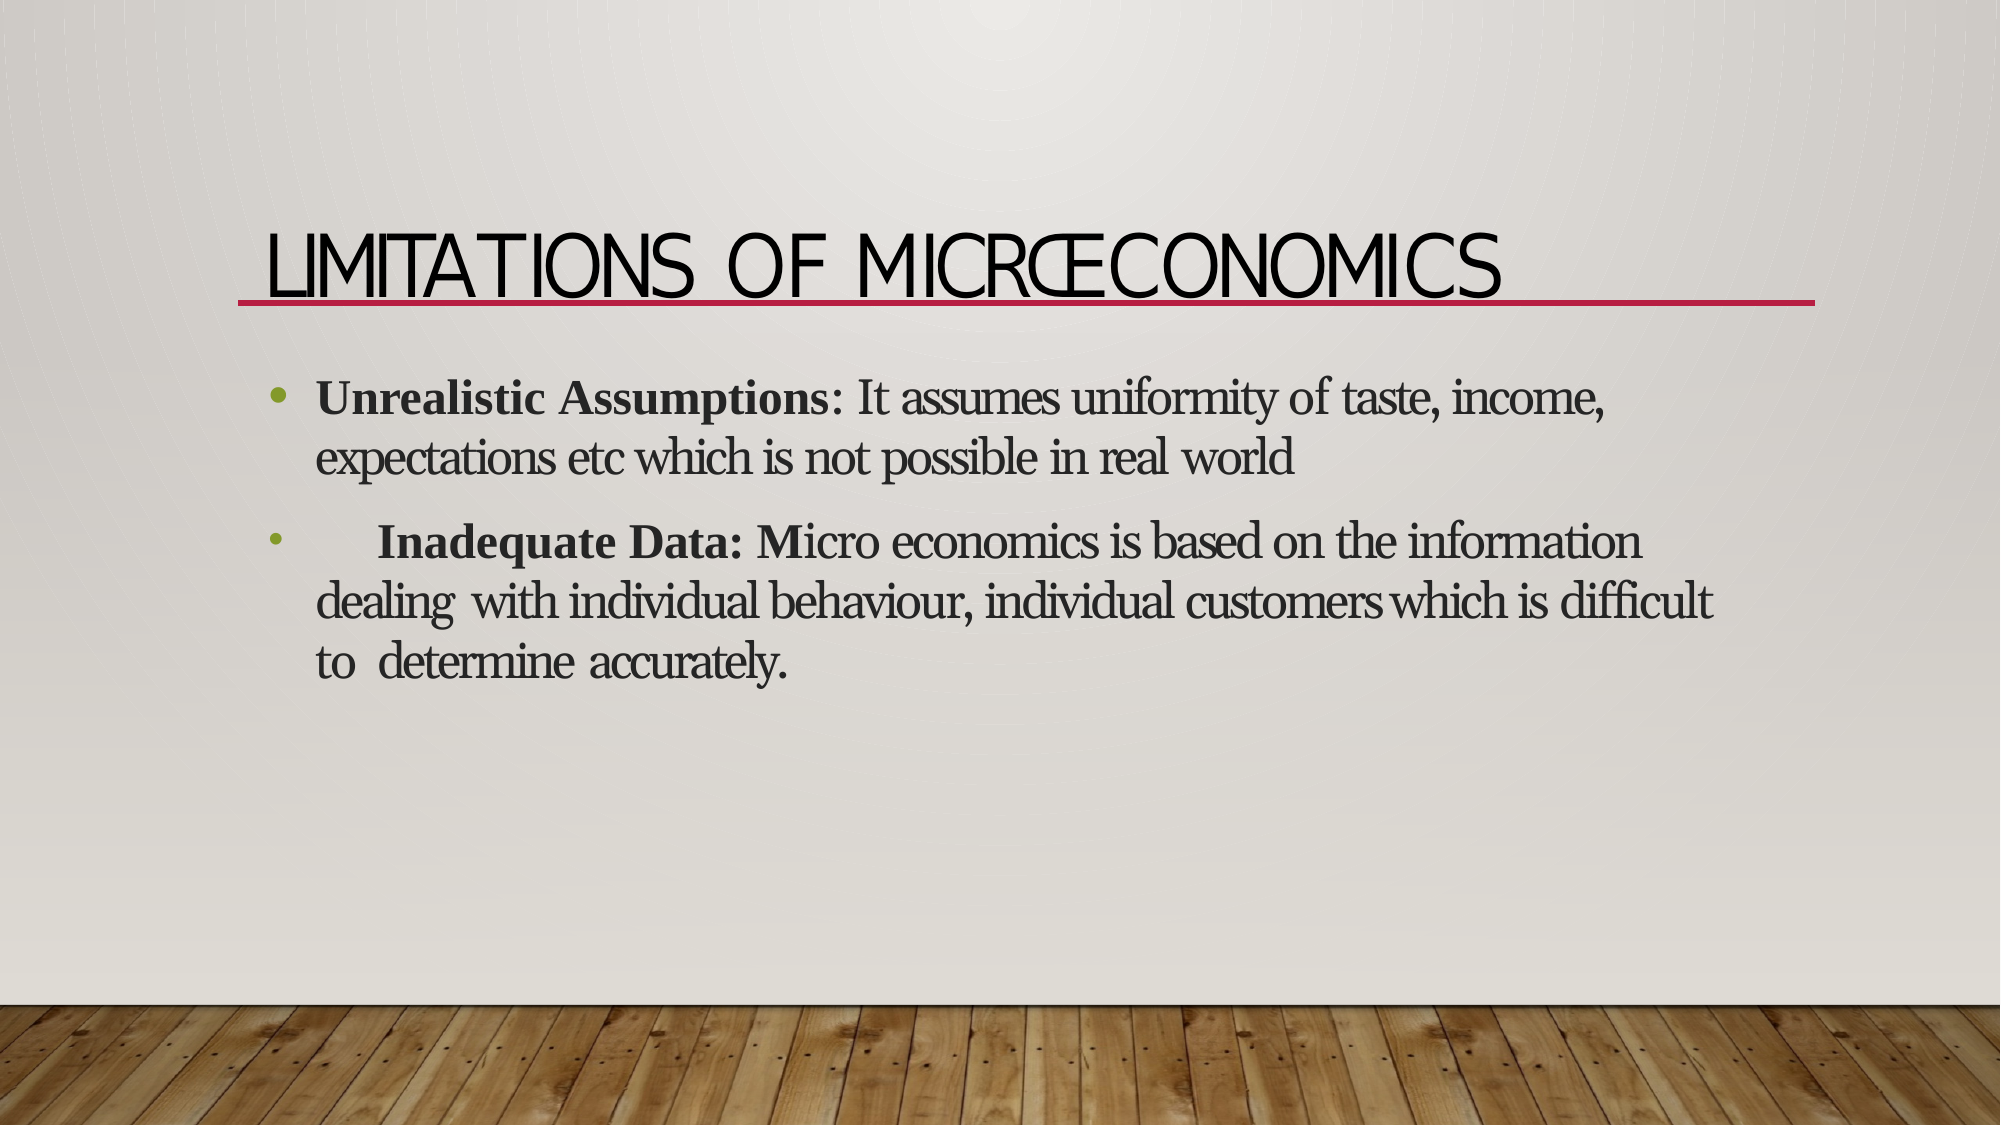

# Limitations of Microeconomics
Unrealistic Assumptions: It assumes uniformity of taste, income,  expectations etc which is not possible in real world
	Inadequate Data: Micro economics is based on the information dealing  with individual behaviour, individual customers which is difficult to  determine accurately.